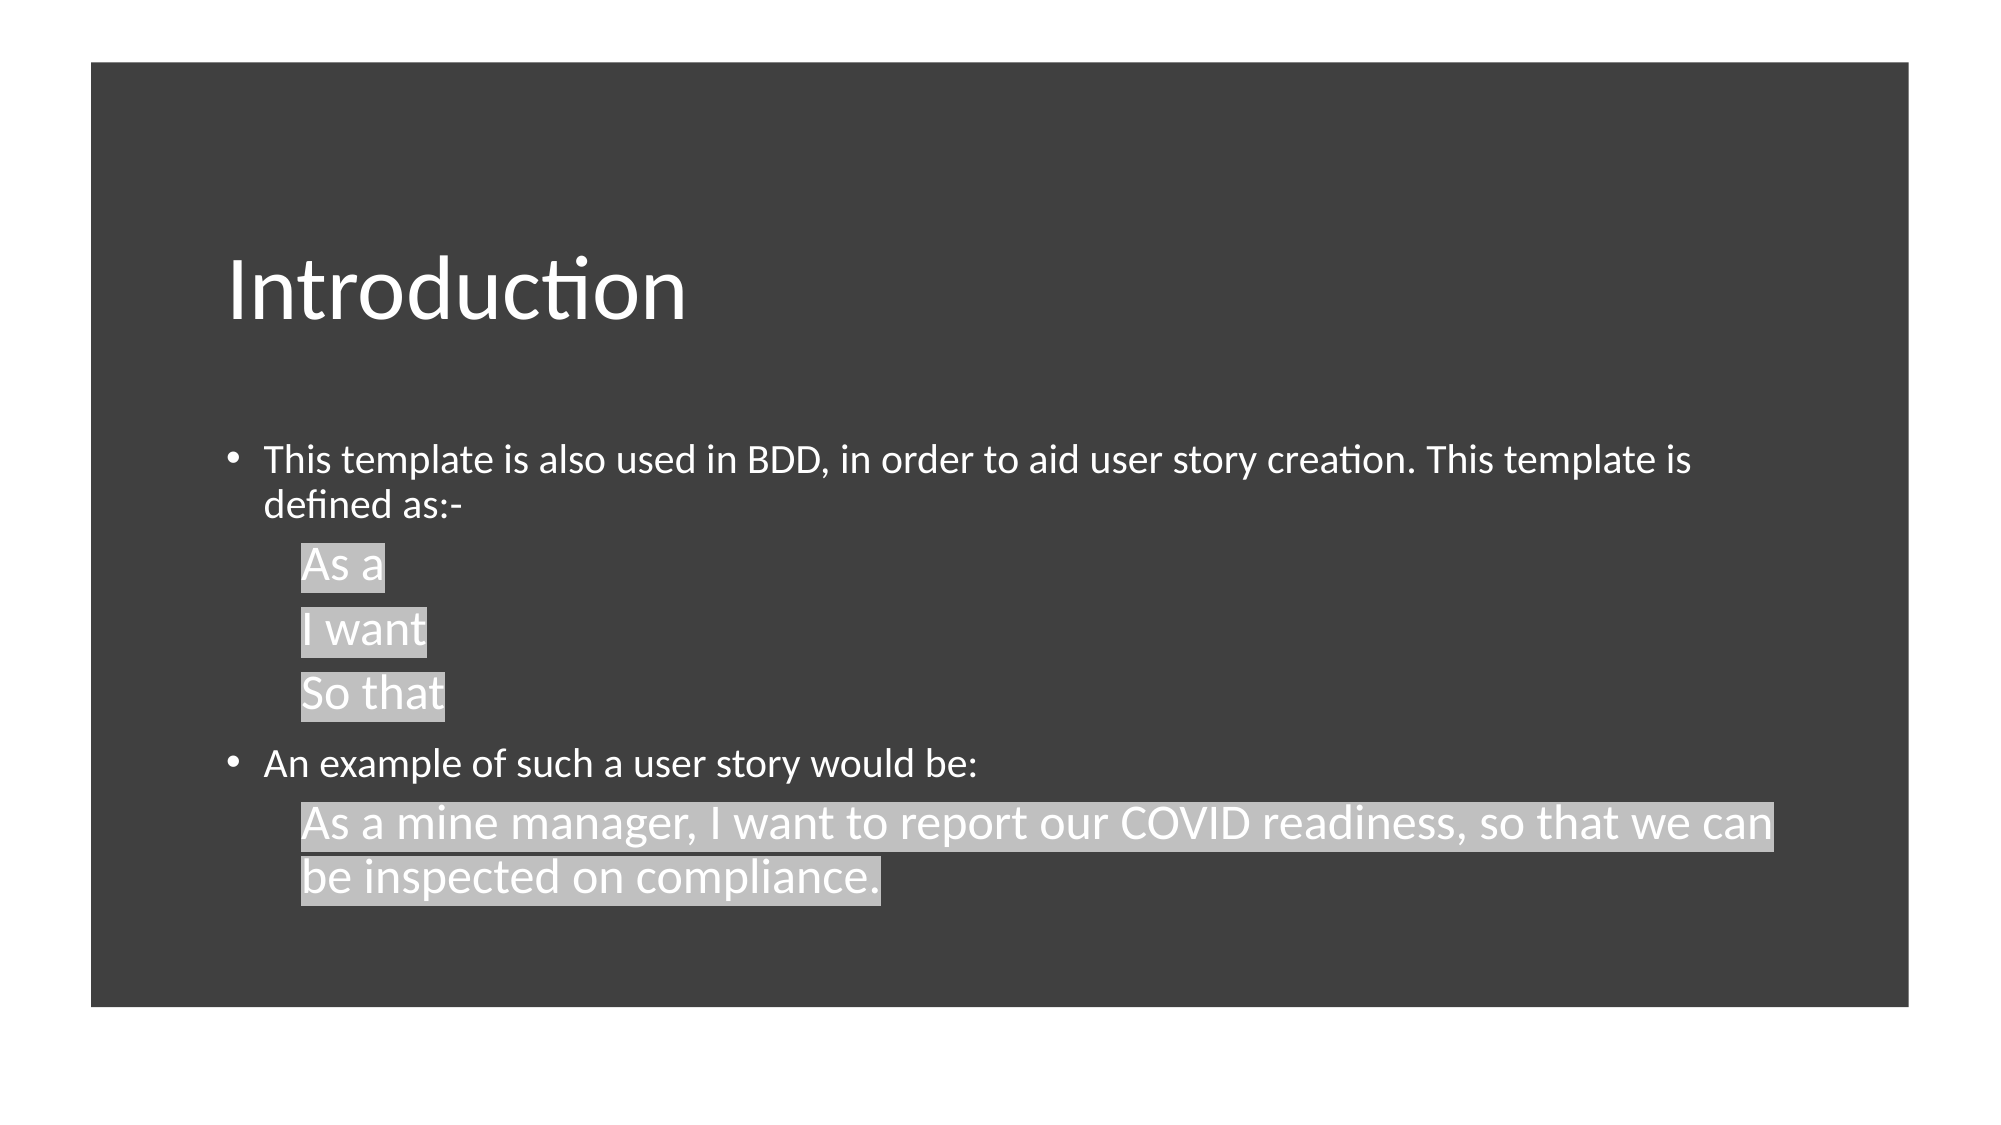

# Introduction
This template is also used in BDD, in order to aid user story creation. This template is defined as:-
As a
I want
So that
An example of such a user story would be:
As a mine manager, I want to report our COVID readiness, so that we can be inspected on compliance.